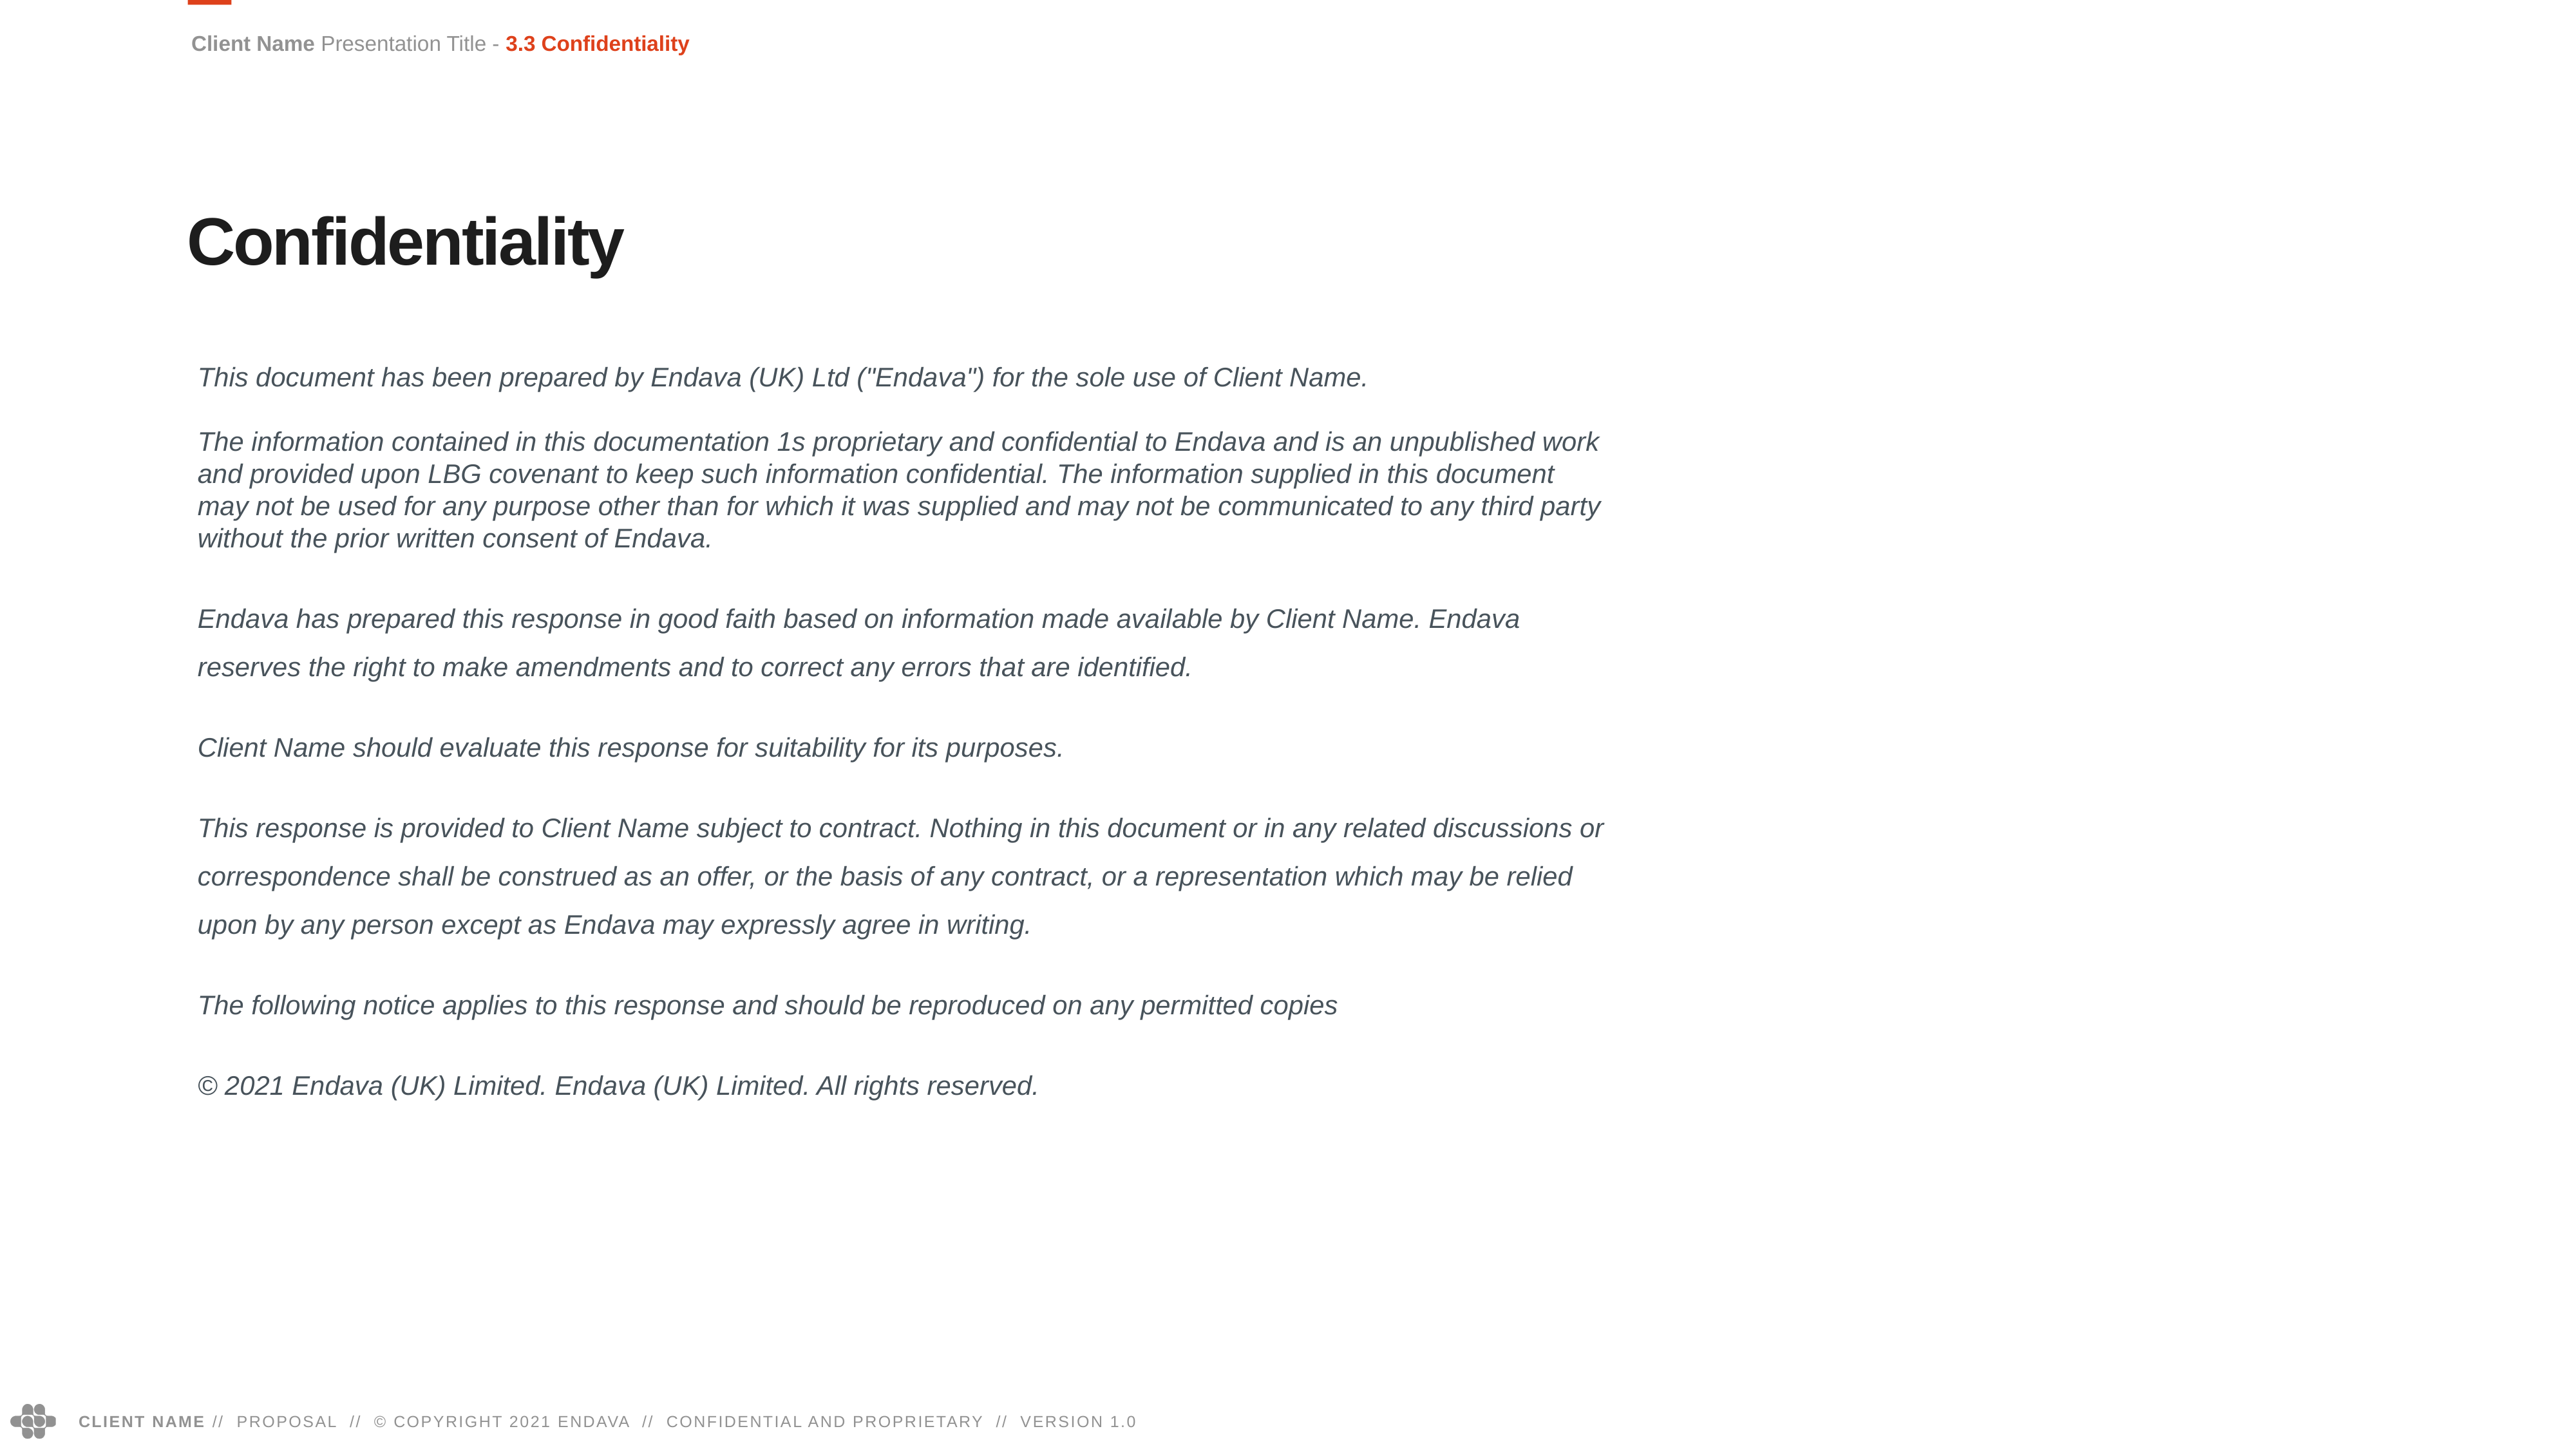

Client Name Presentation Title - 3.3 Confidentiality
Confidentiality
This document has been prepared by Endava (UK) Ltd ("Endava") for the sole use of Client Name.
The information contained in this documentation 1s proprietary and confidential to Endava and is an unpublished work and provided upon LBG covenant to keep such information confidential. The information supplied in this document may not be used for any purpose other than for which it was supplied and may not be communicated to any third party without the prior written consent of Endava.
Endava has prepared this response in good faith based on information made available by Client Name. Endava reserves the right to make amendments and to correct any errors that are identified.
Client Name should evaluate this response for suitability for its purposes.
This response is provided to Client Name subject to contract. Nothing in this document or in any related discussions or correspondence shall be construed as an offer, or the basis of any contract, or a representation which may be relied upon by any person except as Endava may expressly agree in writing.
The following notice applies to this response and should be reproduced on any permitted copies
© 2021 Endava (UK) Limited. Endava (UK) Limited. All rights reserved.